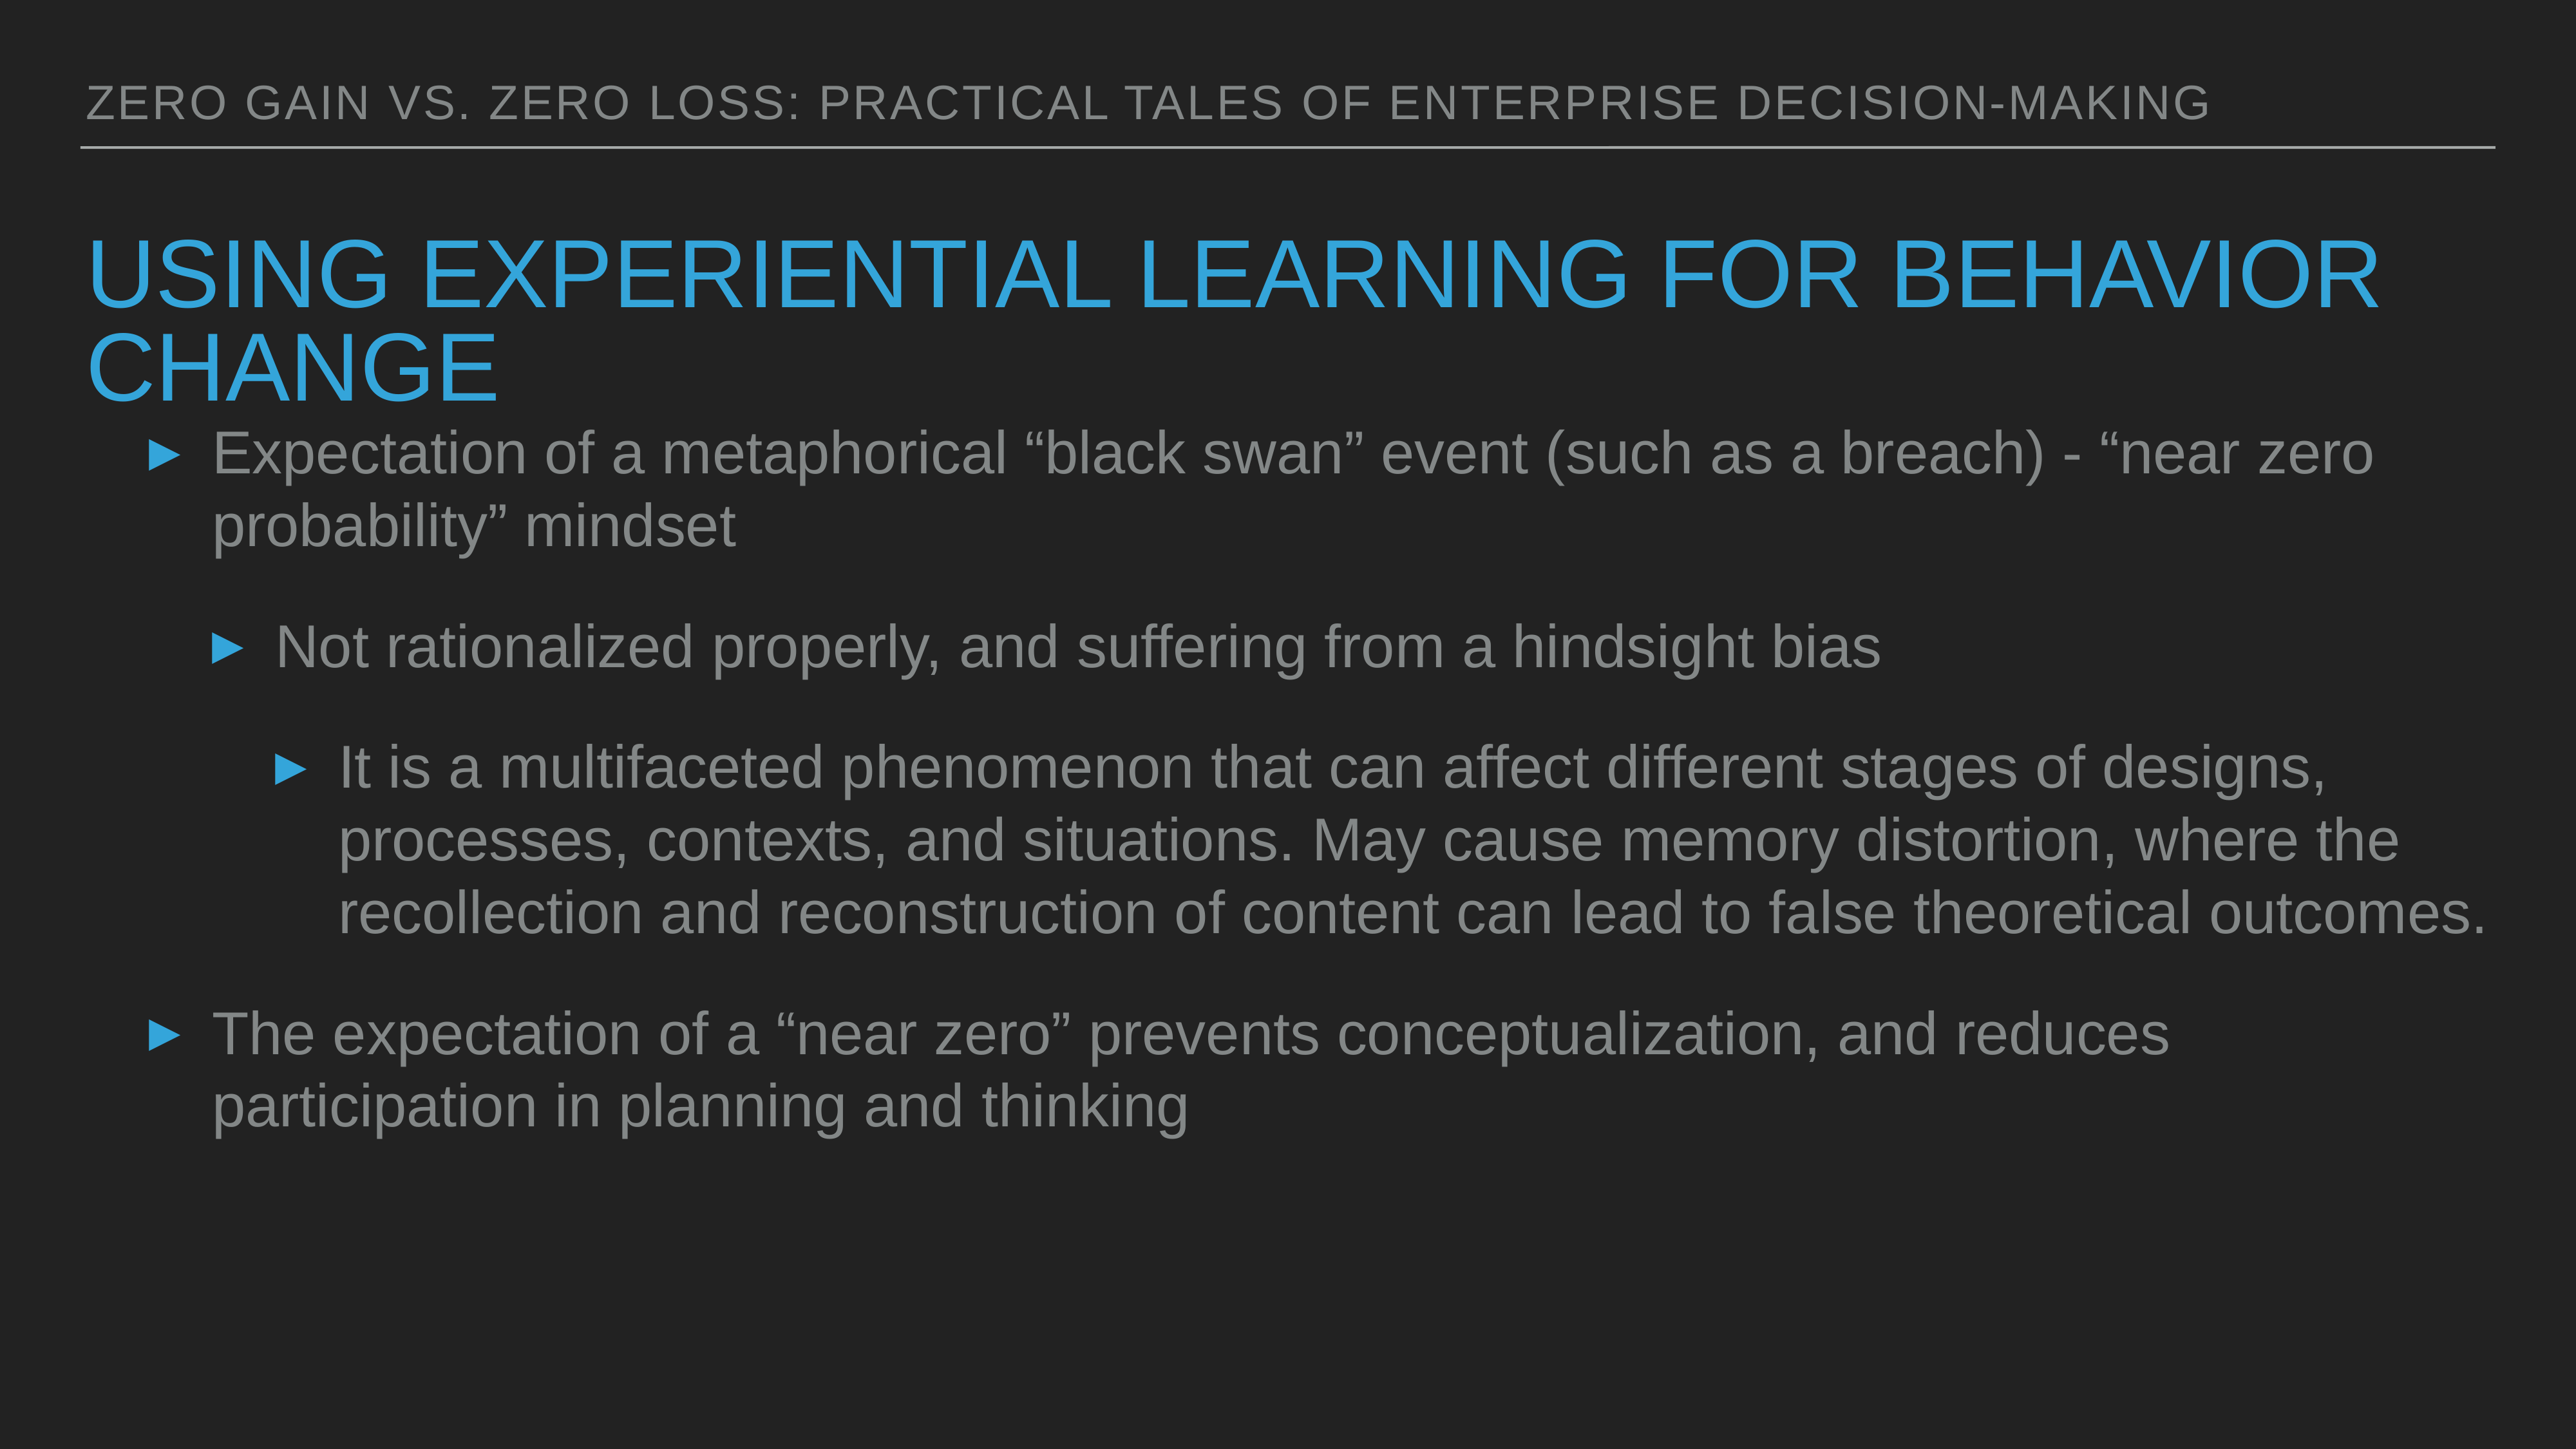

Zero Gain vs. Zero Loss: Practical Tales of Enterprise Decision-Making
# USING EXPERIENTIAL LEARNING FOR BEHAVIOR CHANGE
Expectation of a metaphorical “black swan” event (such as a breach) - “near zero probability” mindset
Not rationalized properly, and suffering from a hindsight bias
It is a multifaceted phenomenon that can affect different stages of designs, processes, contexts, and situations. May cause memory distortion, where the recollection and reconstruction of content can lead to false theoretical outcomes.
The expectation of a “near zero” prevents conceptualization, and reduces participation in planning and thinking